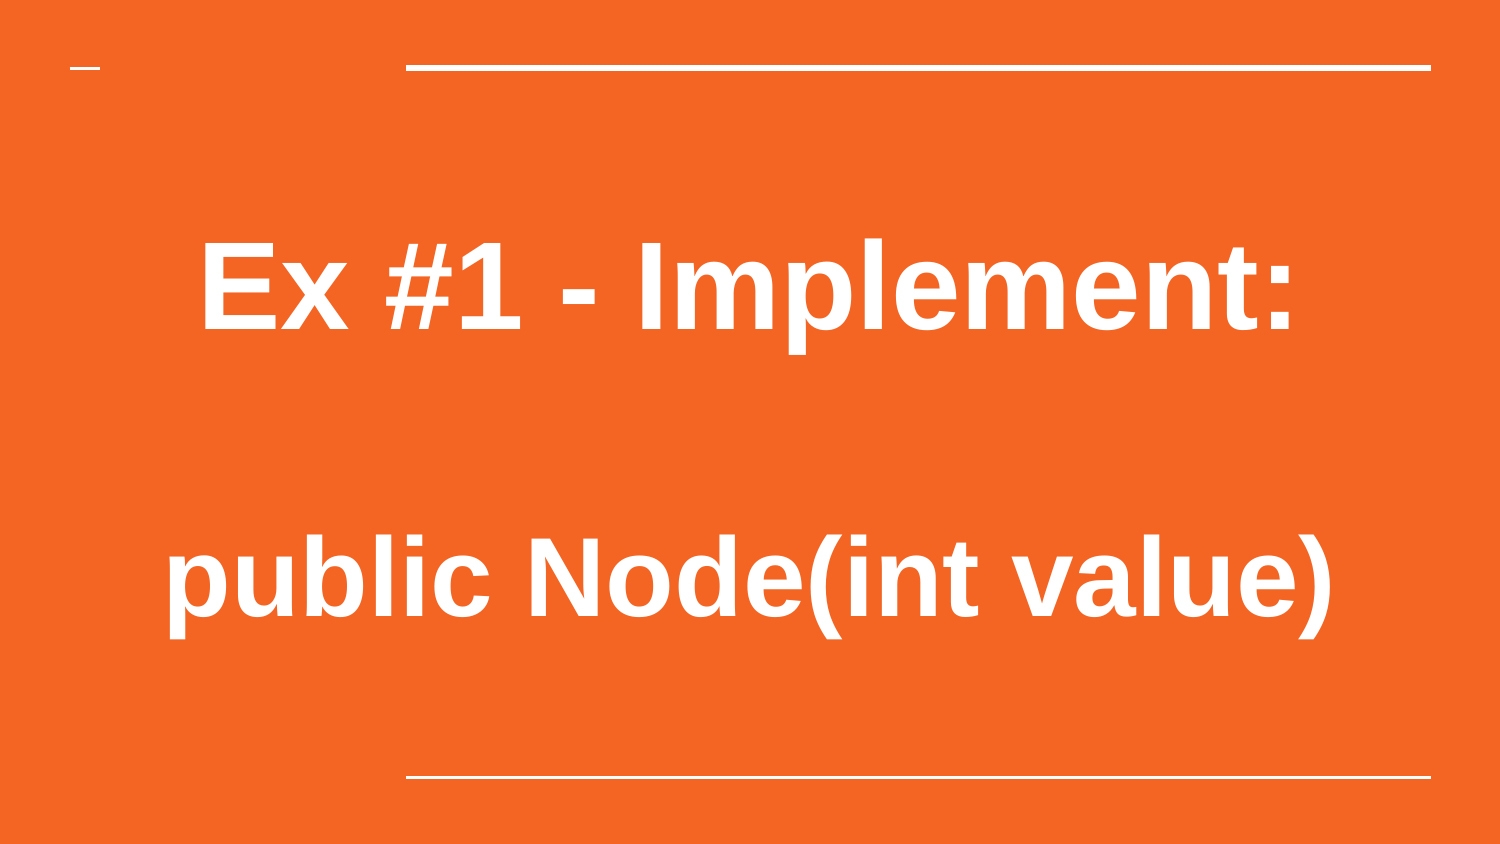

# Ex #1 - Implement: public Node(int value)